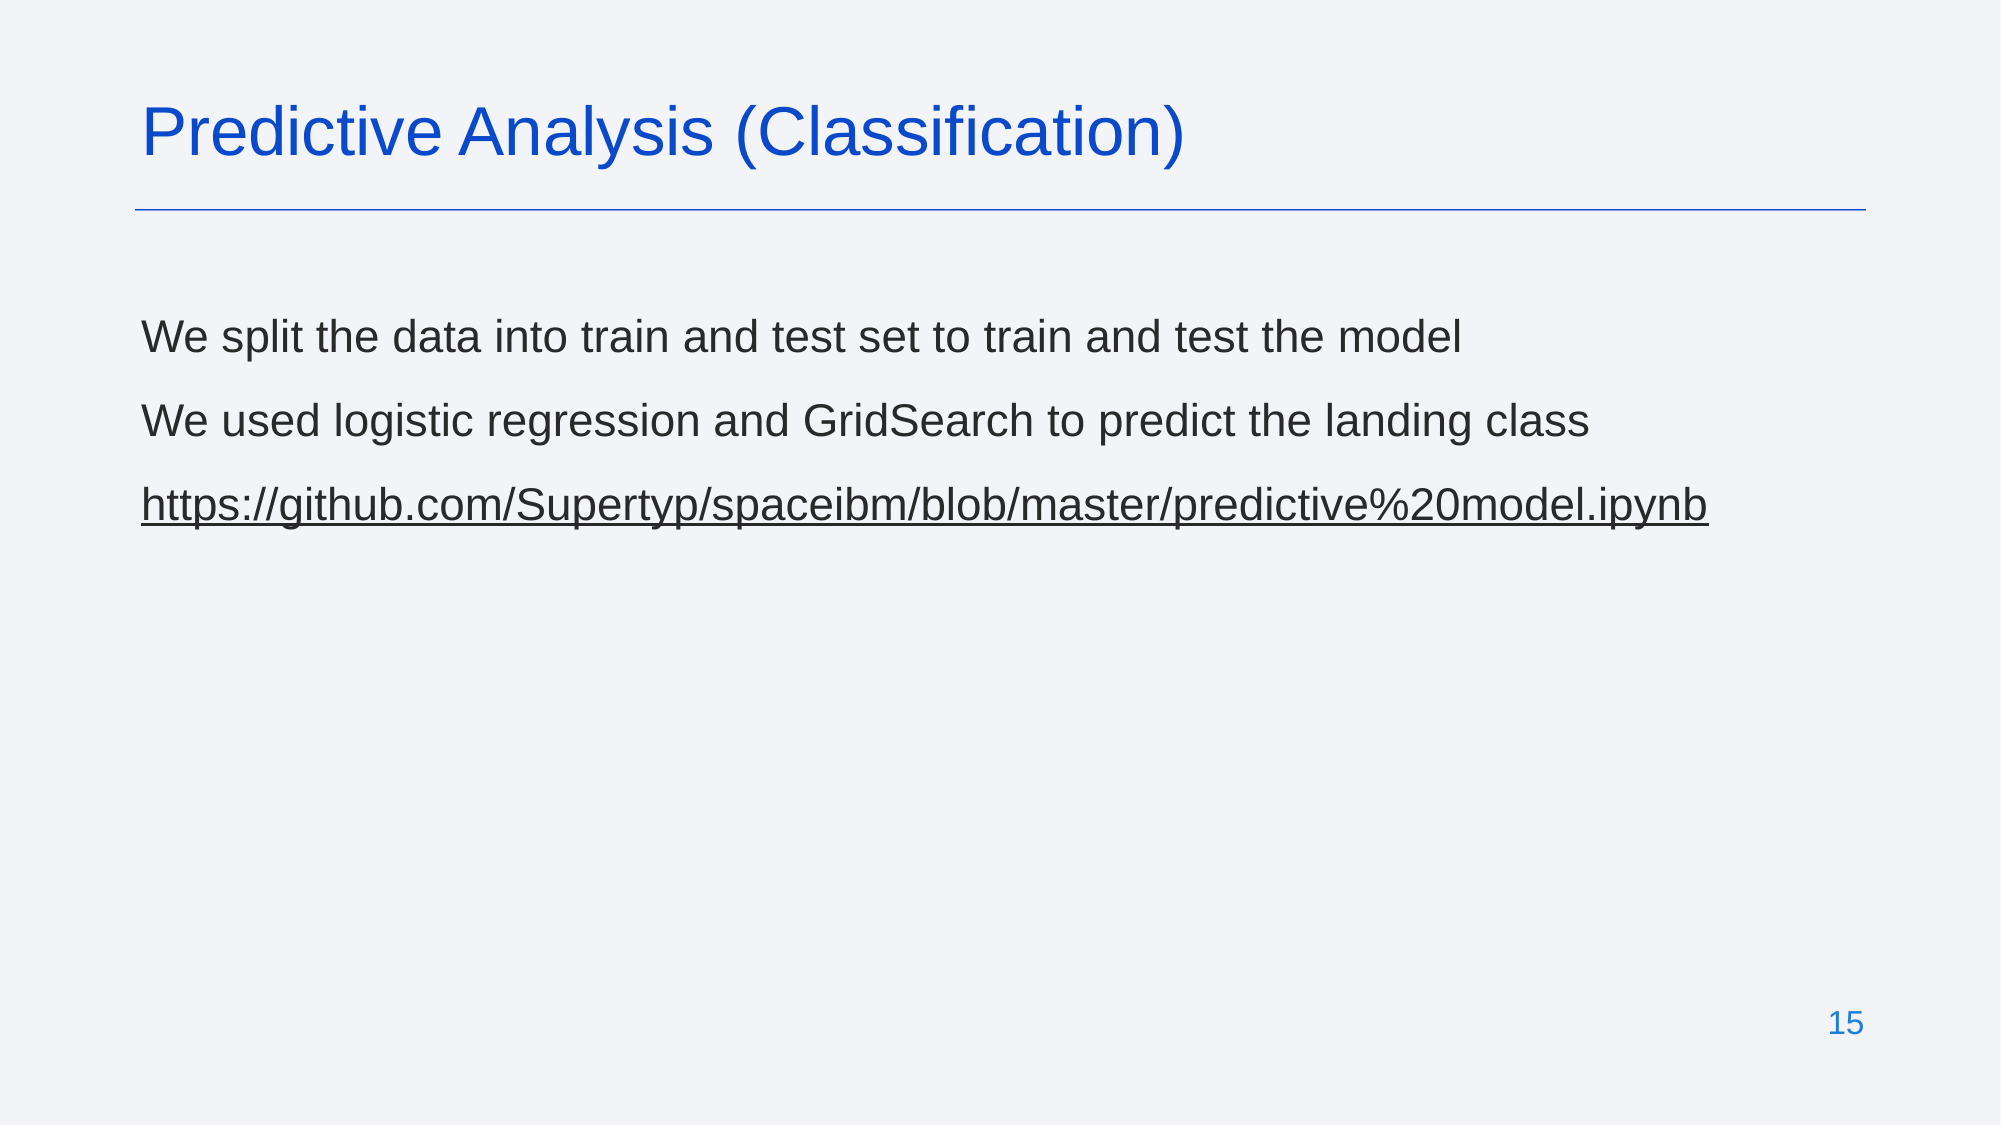

Predictive Analysis (Classification)
We split the data into train and test set to train and test the model
We used logistic regression and GridSearch to predict the landing class
https://github.com/Supertyp/spaceibm/blob/master/predictive%20model.ipynb
15